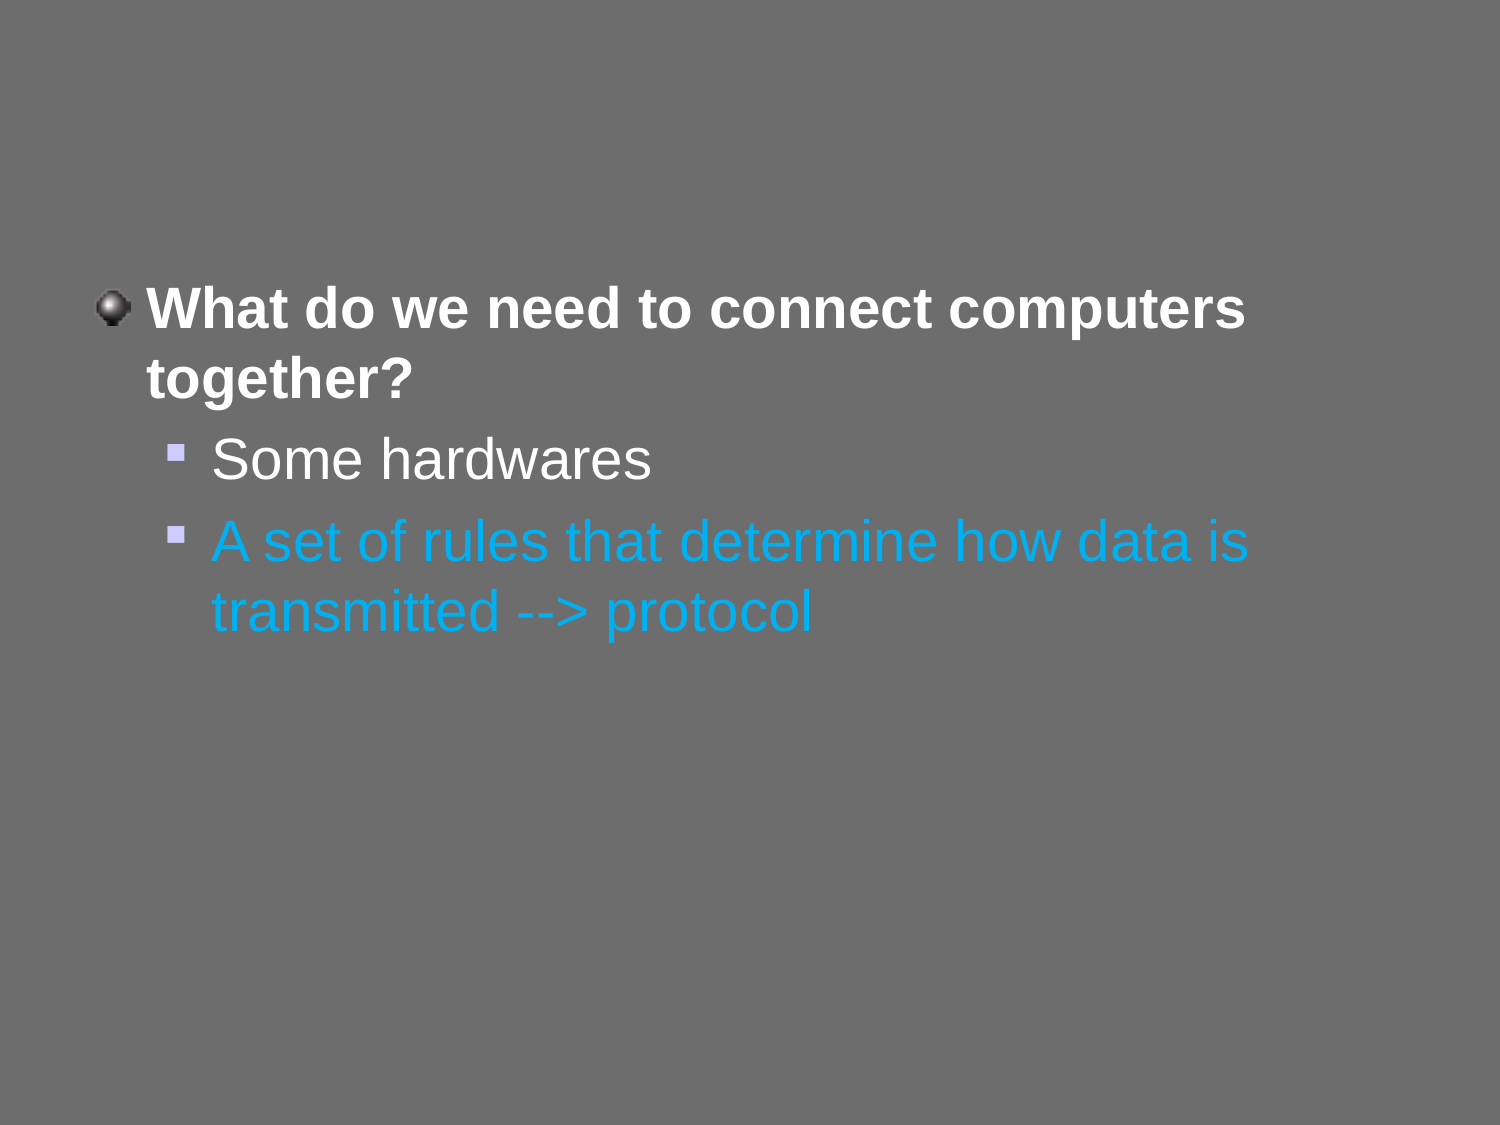

#
What do we need to connect computers together?
Some hardwares
A set of rules that determine how data is transmitted --> protocol